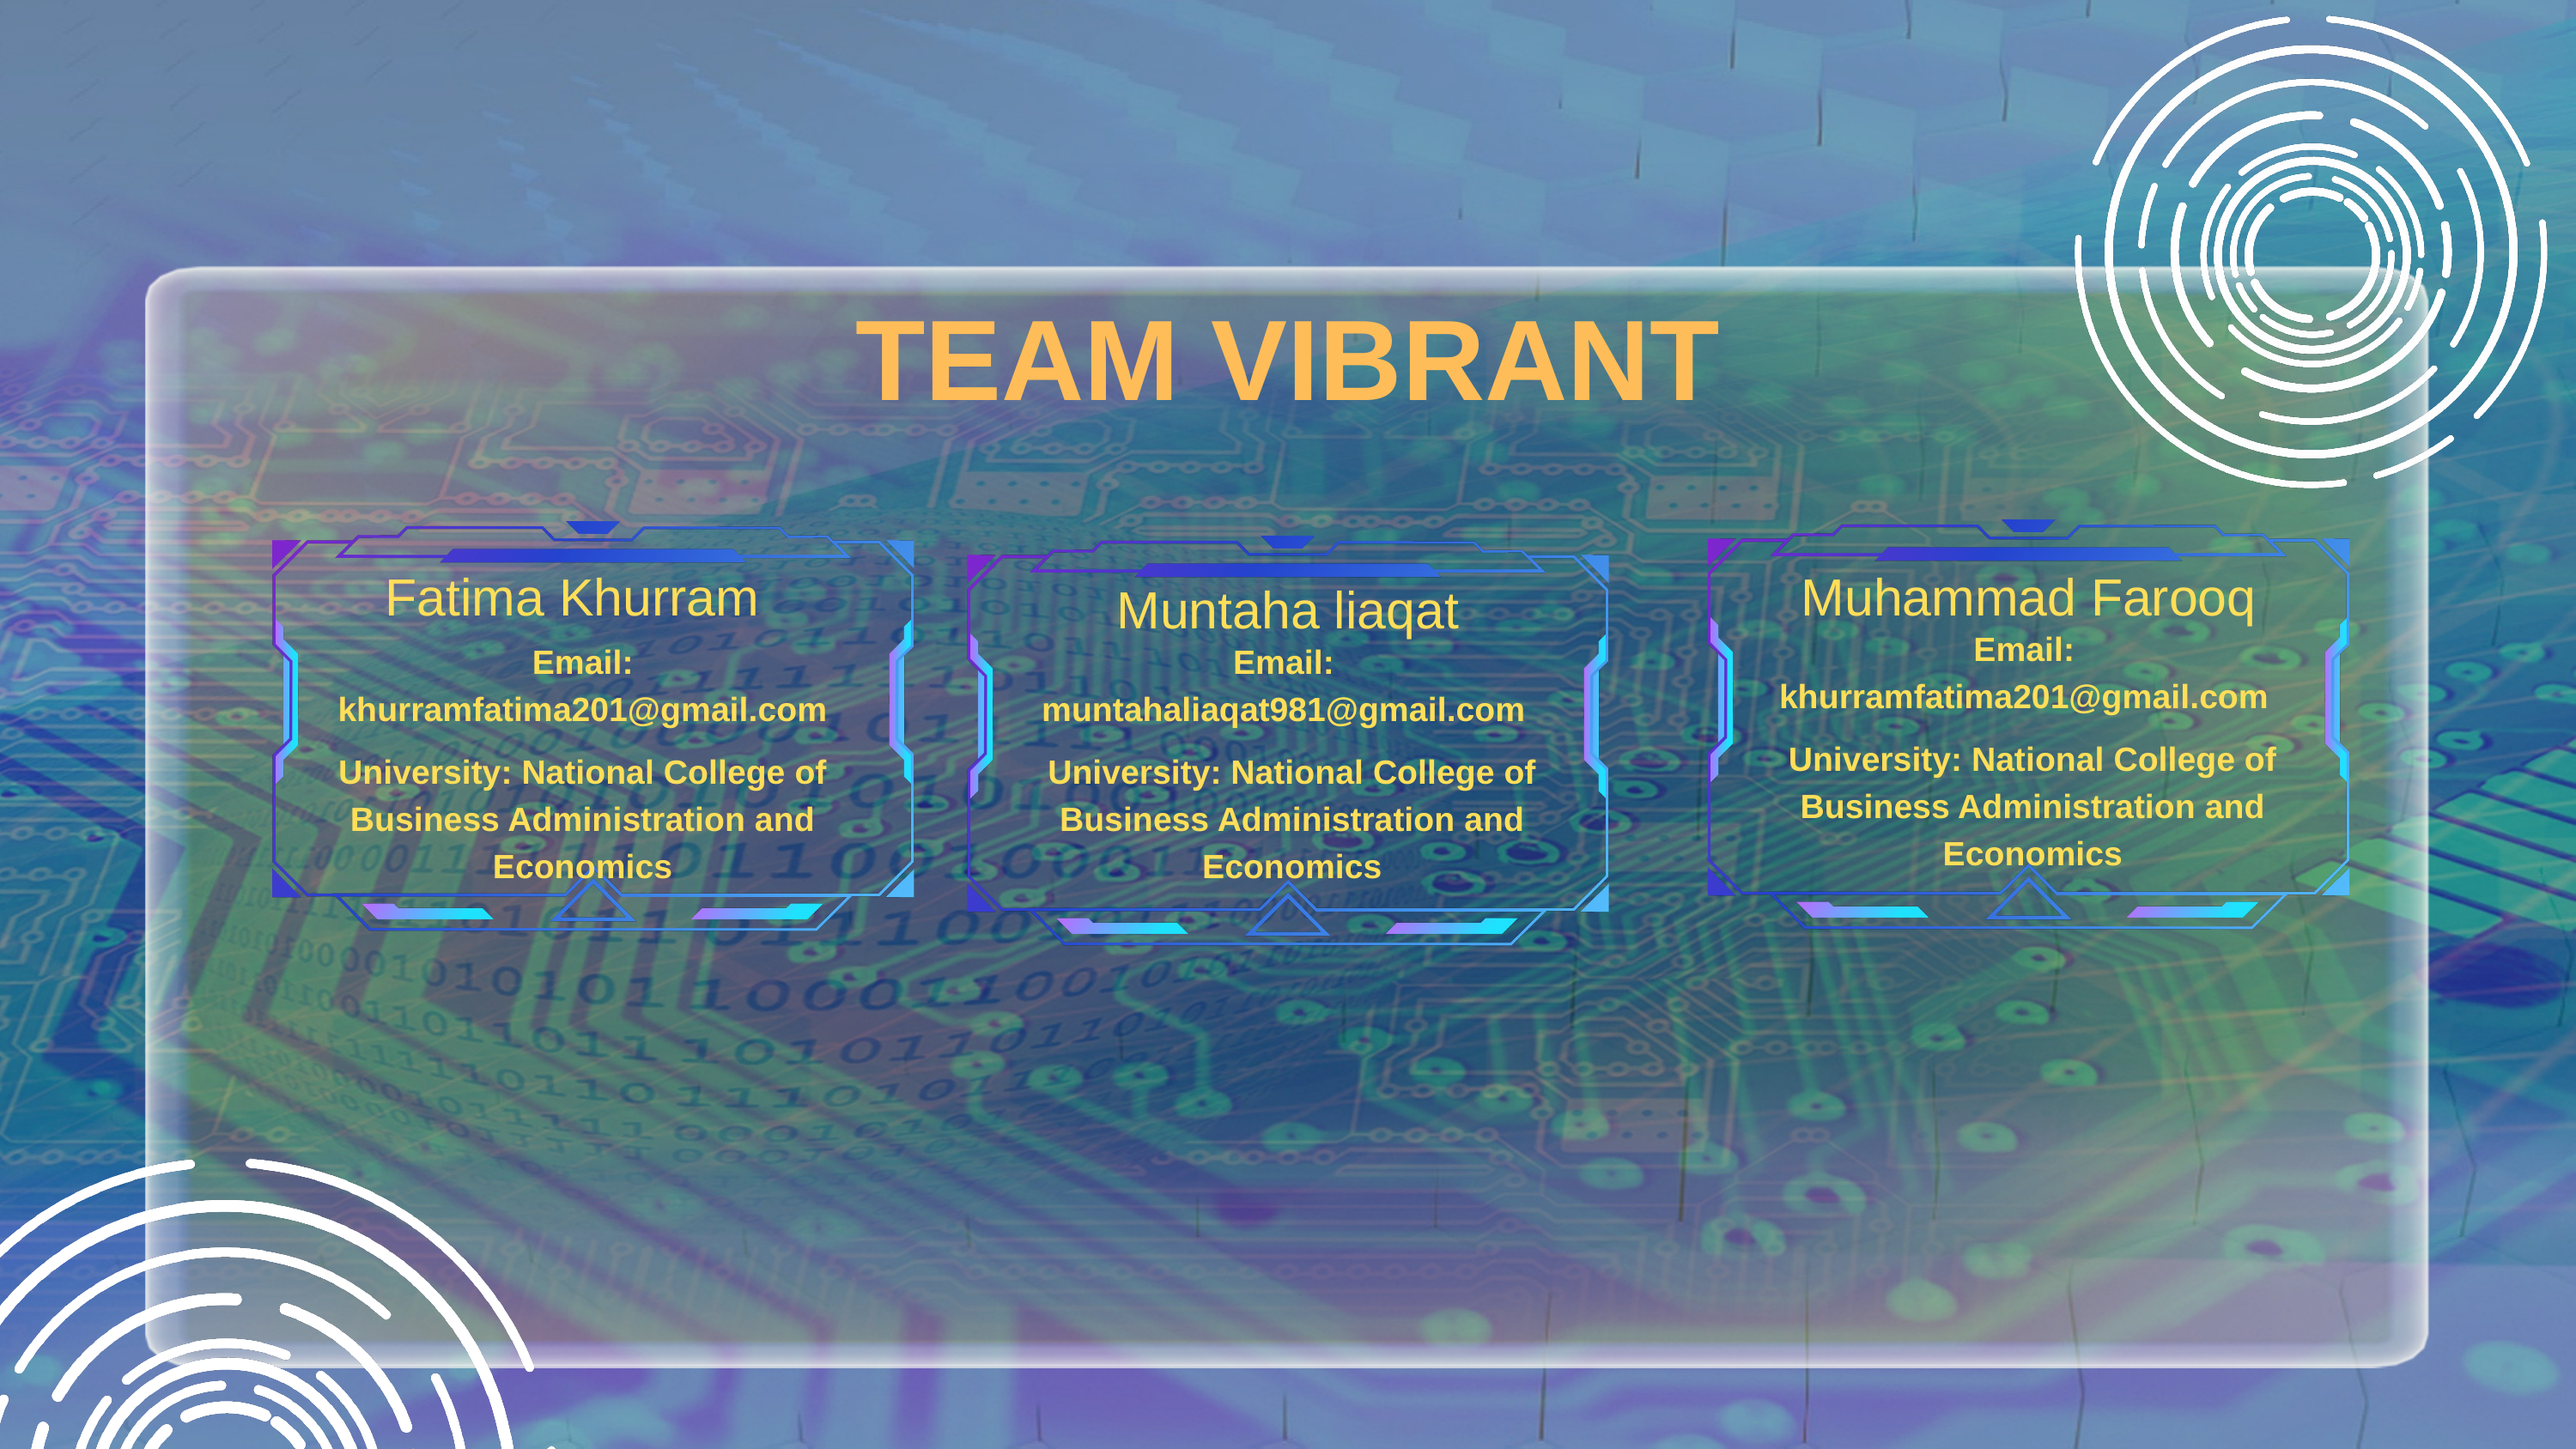

TEAM VIBRANT

Fatima Khurram
Muhammad Farooq
Muntaha liaqat
Email: khurramfatima201@gmail.com
Email: khurramfatima201@gmail.com
Email: muntahaliaqat981@gmail.com
University: National College of Business Administration and Economics
University: National College of Business Administration and Economics
University: National College of Business Administration and Economics